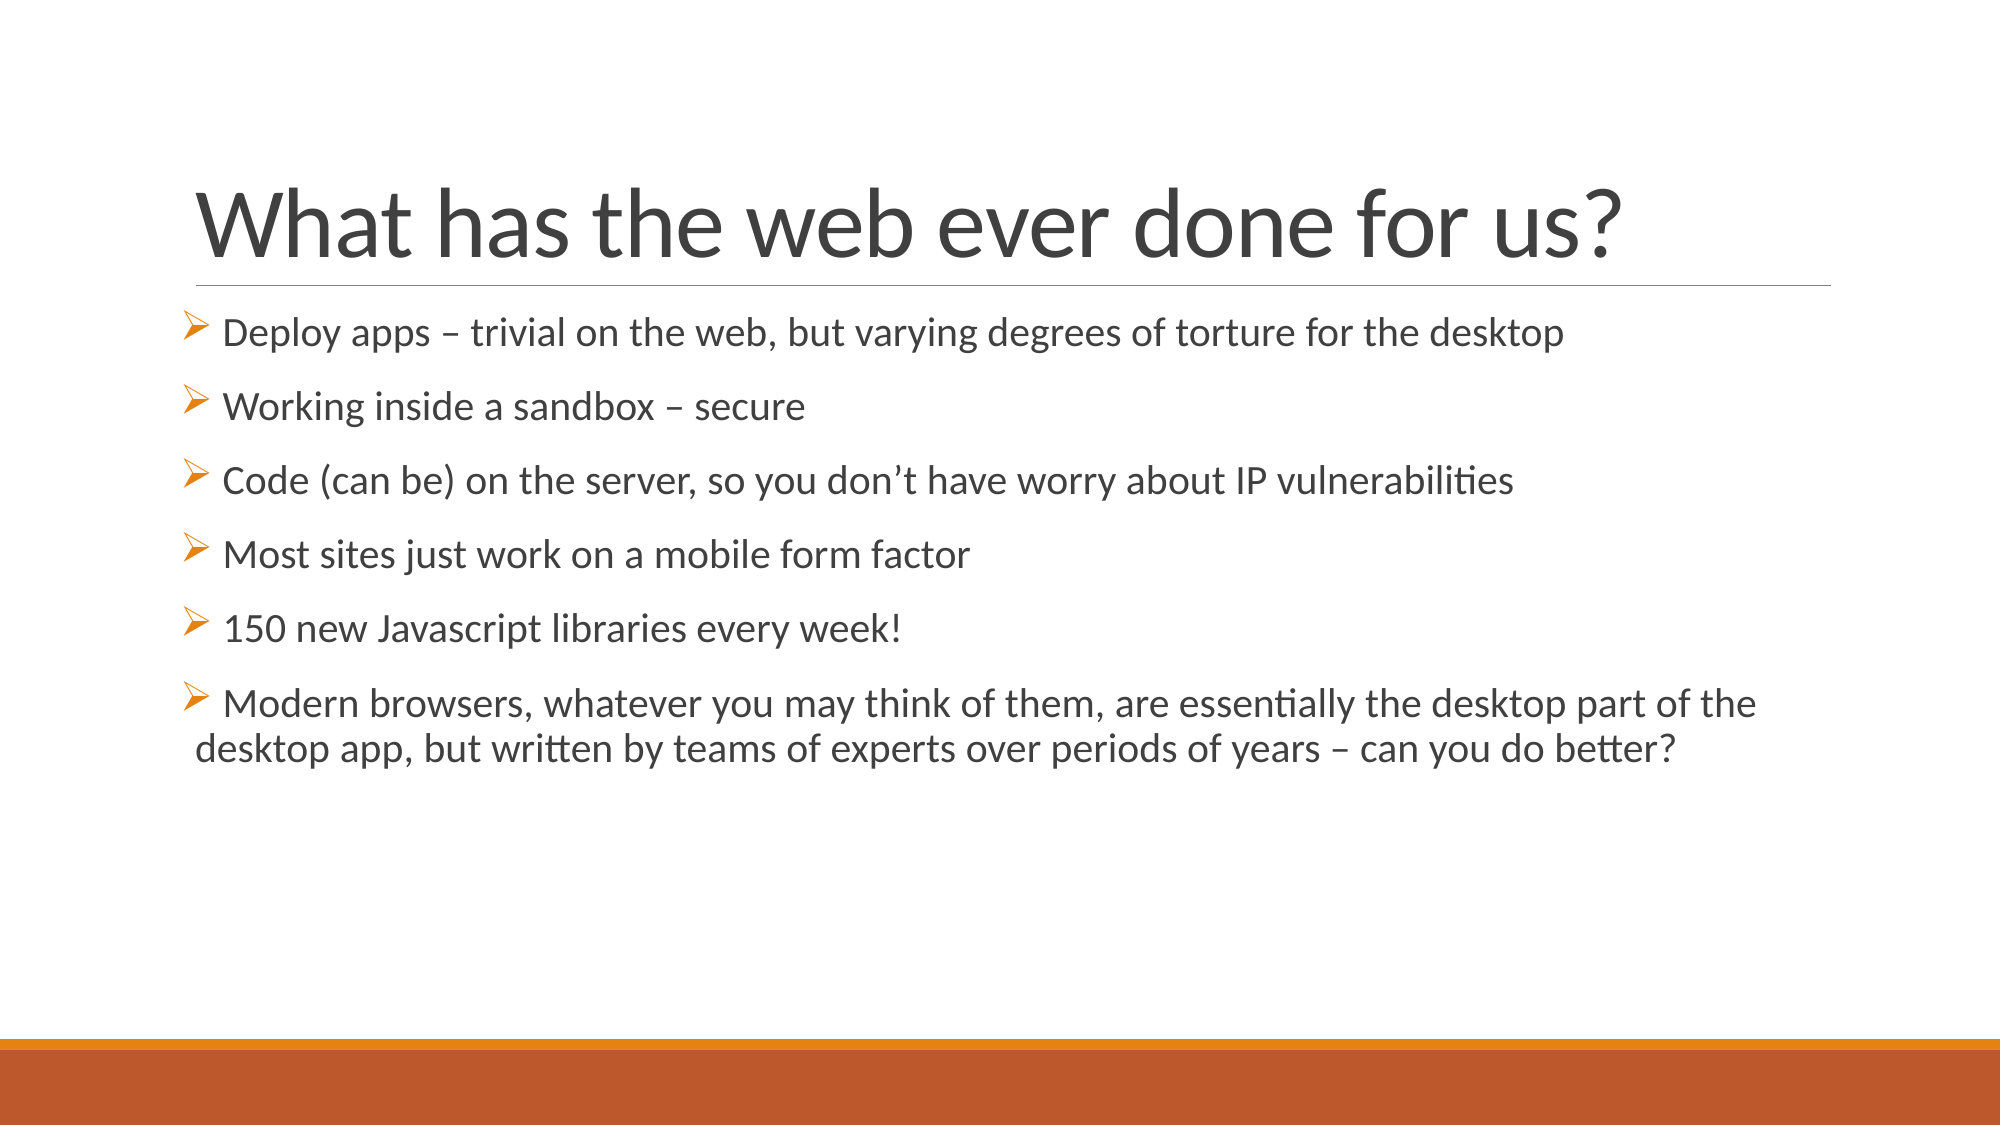

# What has the web ever done for us?
 Deploy apps – trivial on the web, but varying degrees of torture for the desktop
 Working inside a sandbox – secure
 Code (can be) on the server, so you don’t have worry about IP vulnerabilities
 Most sites just work on a mobile form factor
 150 new Javascript libraries every week!
 Modern browsers, whatever you may think of them, are essentially the desktop part of the desktop app, but written by teams of experts over periods of years – can you do better?